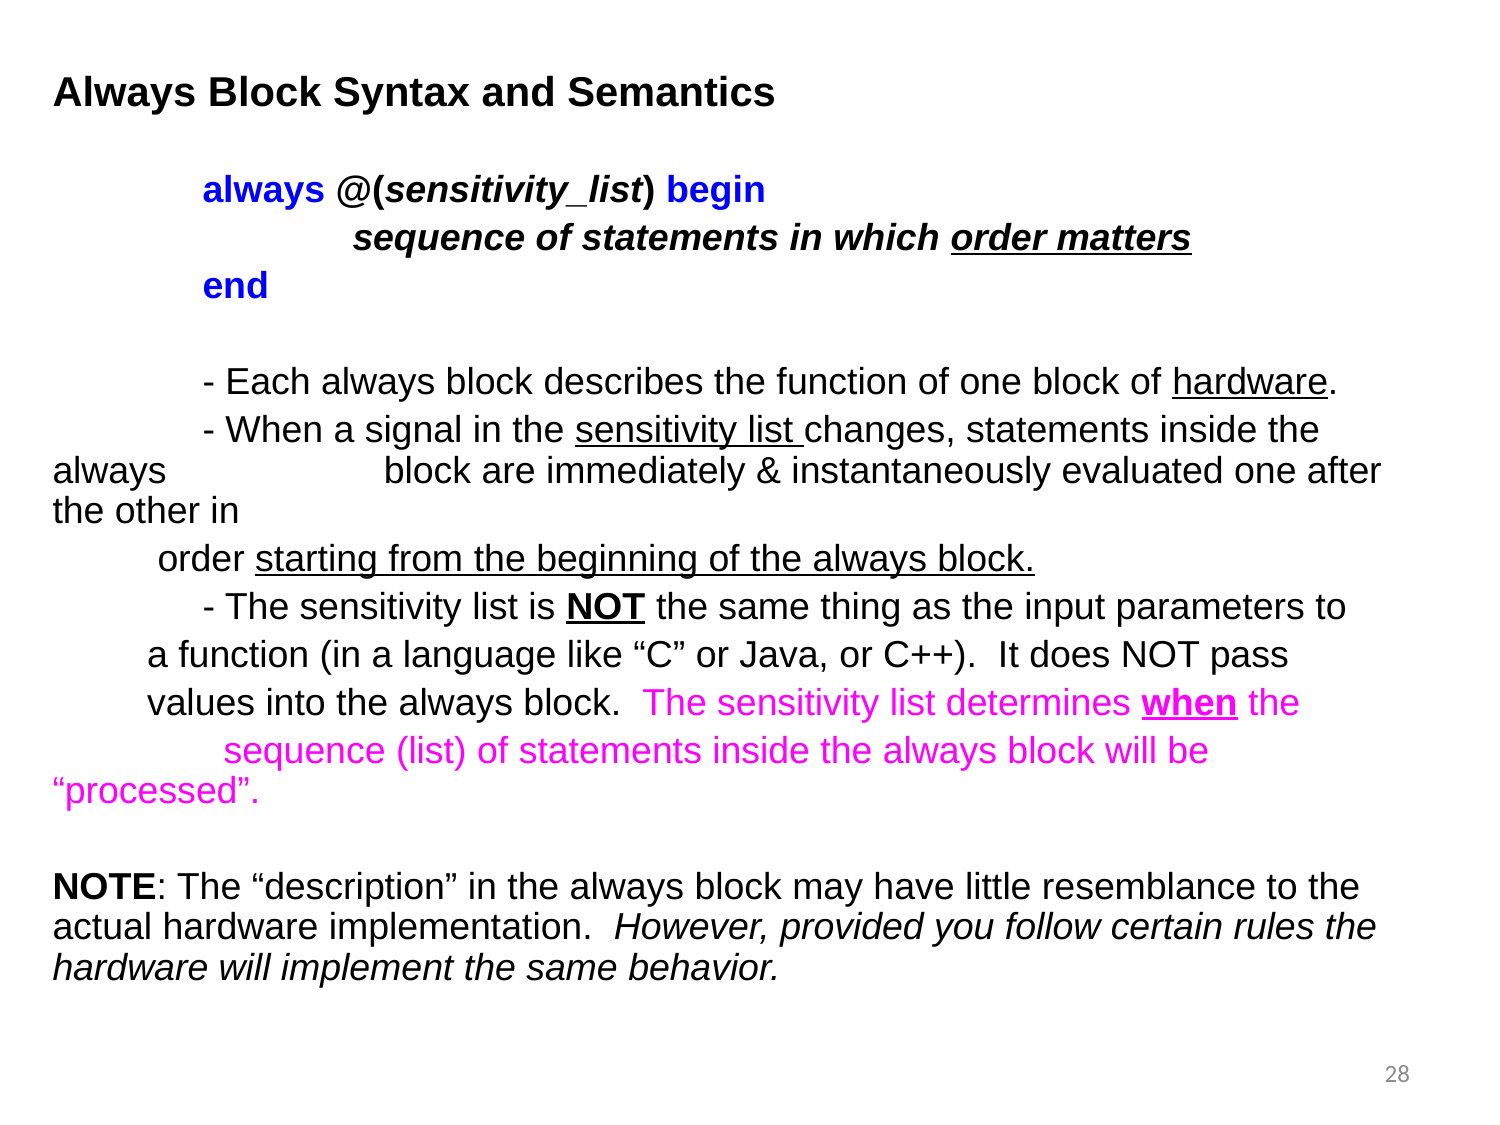

#
Always Block Syntax and Semantics

	always @(sensitivity_list) begin
		sequence of statements in which order matters
	end

	- Each always block describes the function of one block of hardware.
	- When a signal in the sensitivity list changes, statements inside the always 		   block are immediately & instantaneously evaluated one after the other in
          order starting from the beginning of the always block.
	- The sensitivity list is NOT the same thing as the input parameters to
         a function (in a language like “C” or Java, or C++).  It does NOT pass
         values into the always block.  The sensitivity list determines when the
	  sequence (list) of statements inside the always block will be “processed”.

NOTE: The “description” in the always block may have little resemblance to the actual hardware implementation.  However, provided you follow certain rules the hardware will implement the same behavior.
28